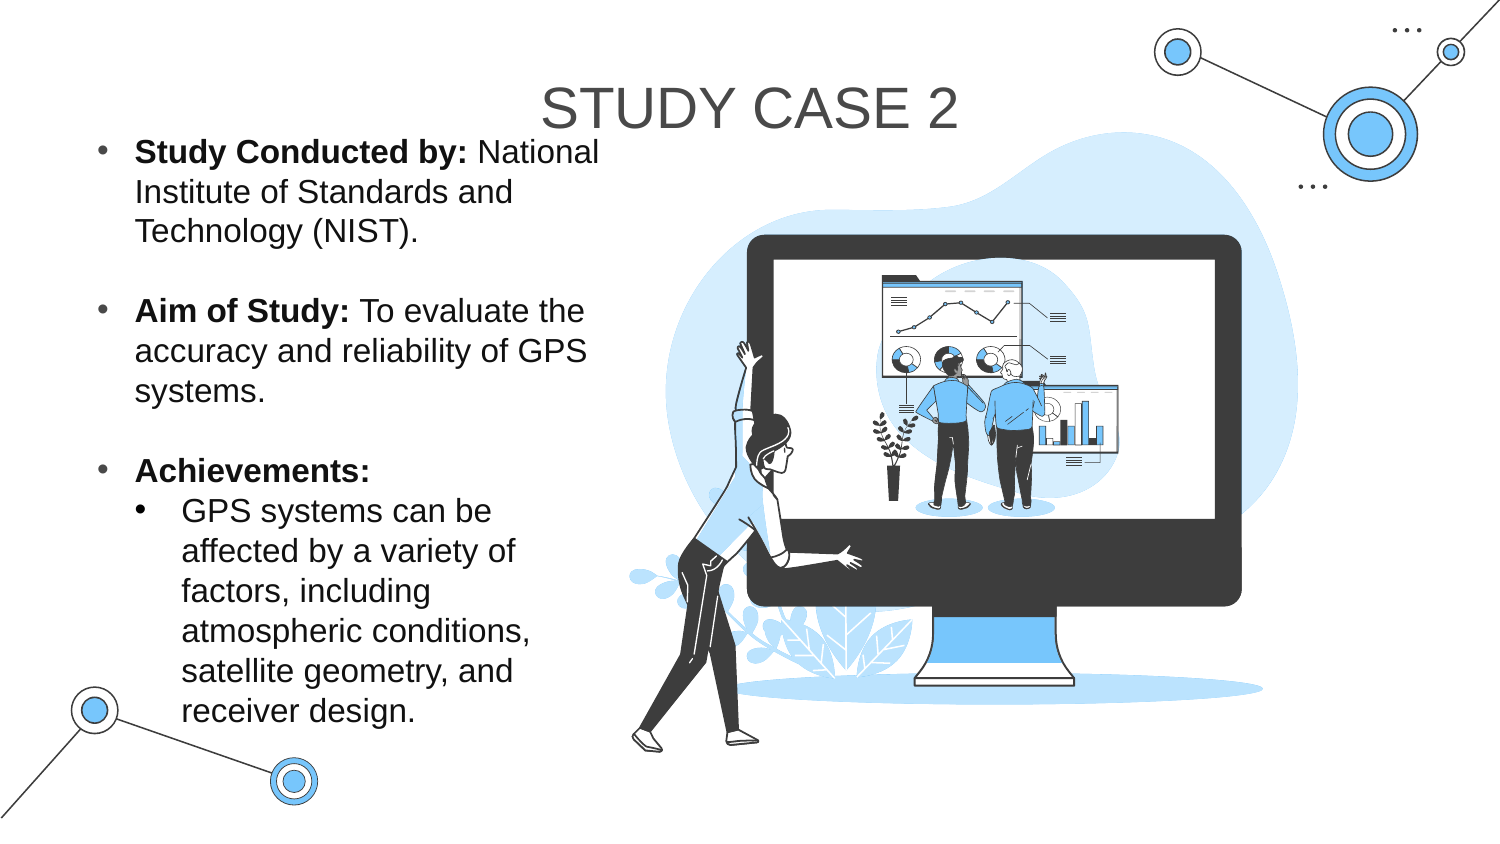

# STUDY CASE 2
Study Conducted by: National Institute of Standards and Technology (NIST).

Aim of Study: To evaluate the accuracy and reliability of GPS systems.

Achievements:
GPS systems can be affected by a variety of factors, including atmospheric conditions, satellite geometry, and receiver design.